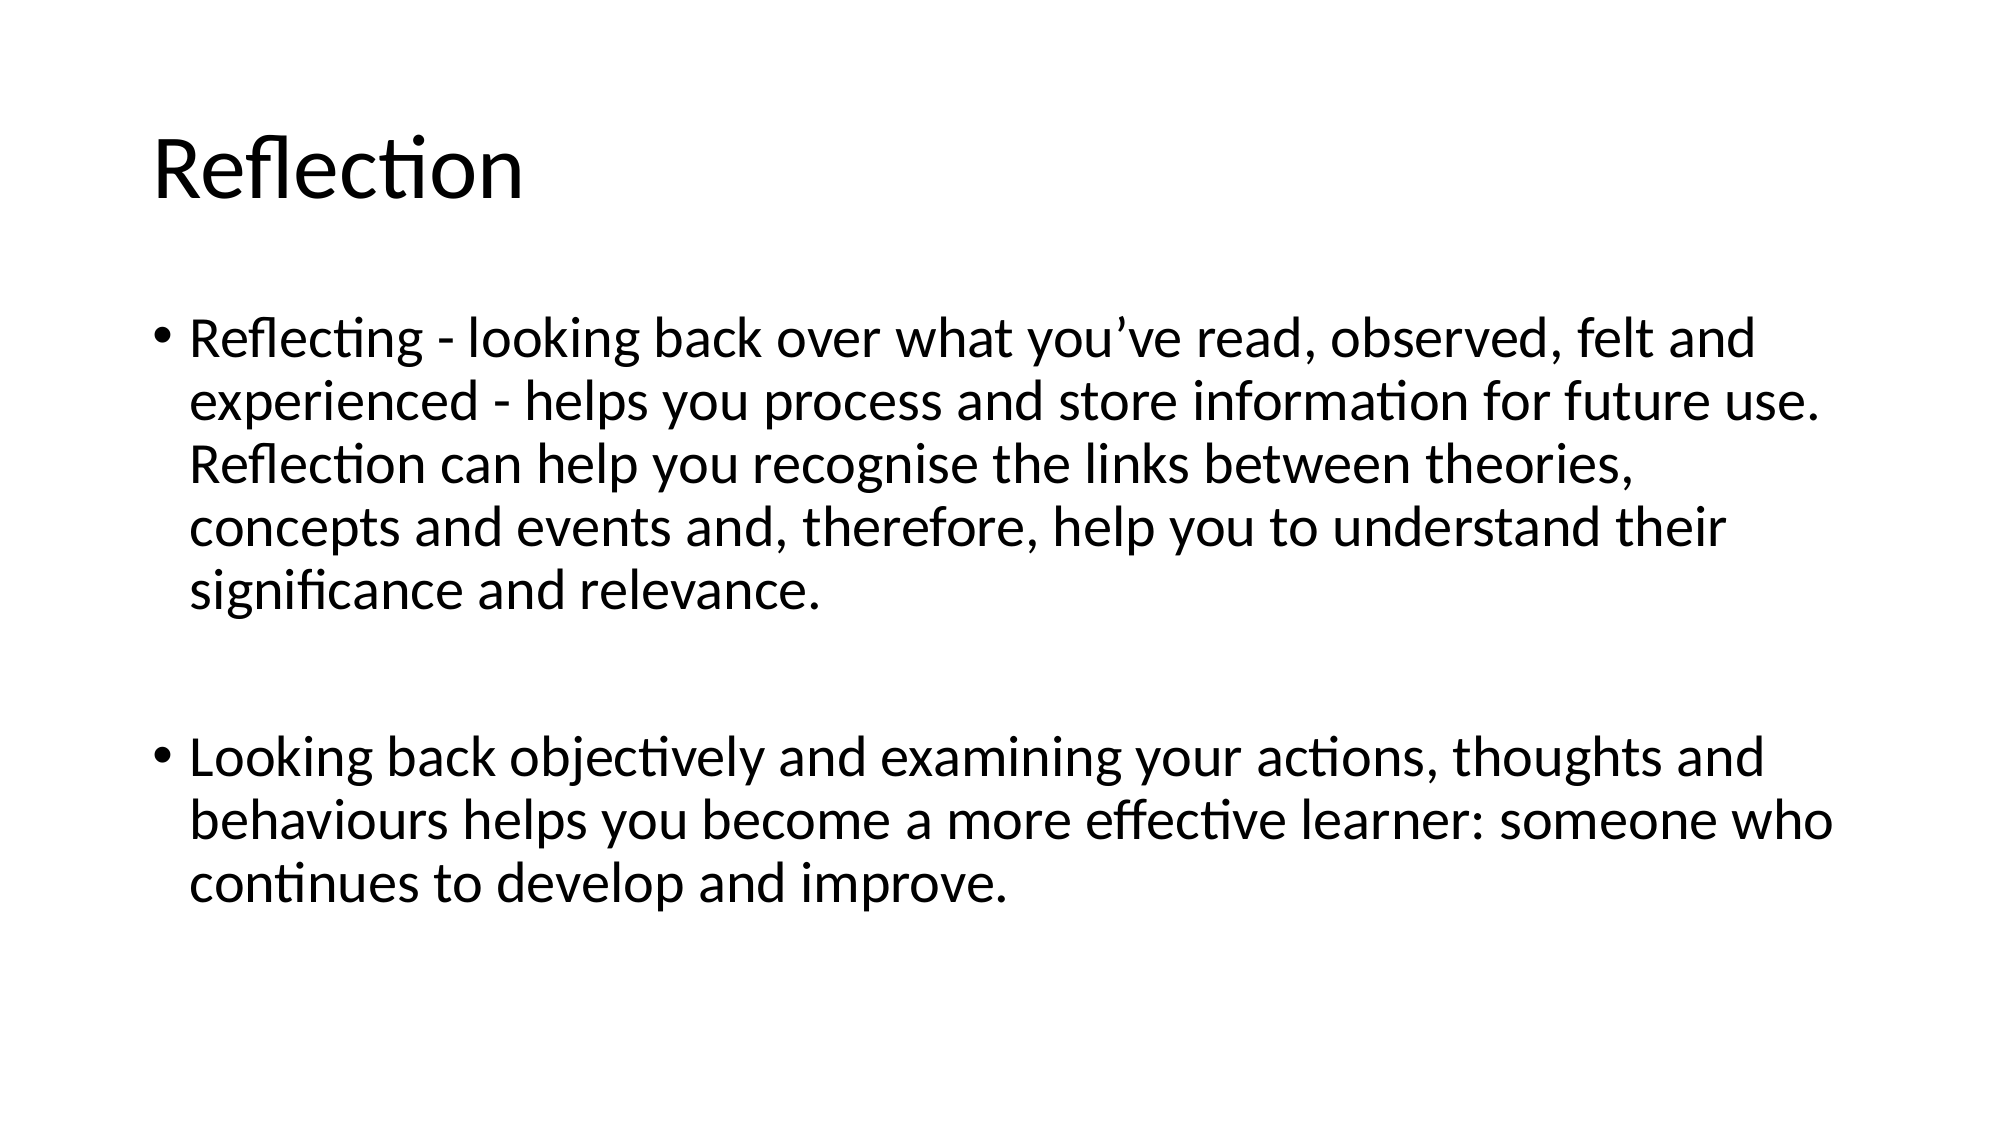

# Reflection
Reflecting - looking back over what you’ve read, observed, felt and experienced - helps you process and store information for future use. Reflection can help you recognise the links between theories, concepts and events and, therefore, help you to understand their significance and relevance.

Looking back objectively and examining your actions, thoughts and behaviours helps you become a more effective learner: someone who continues to develop and improve.